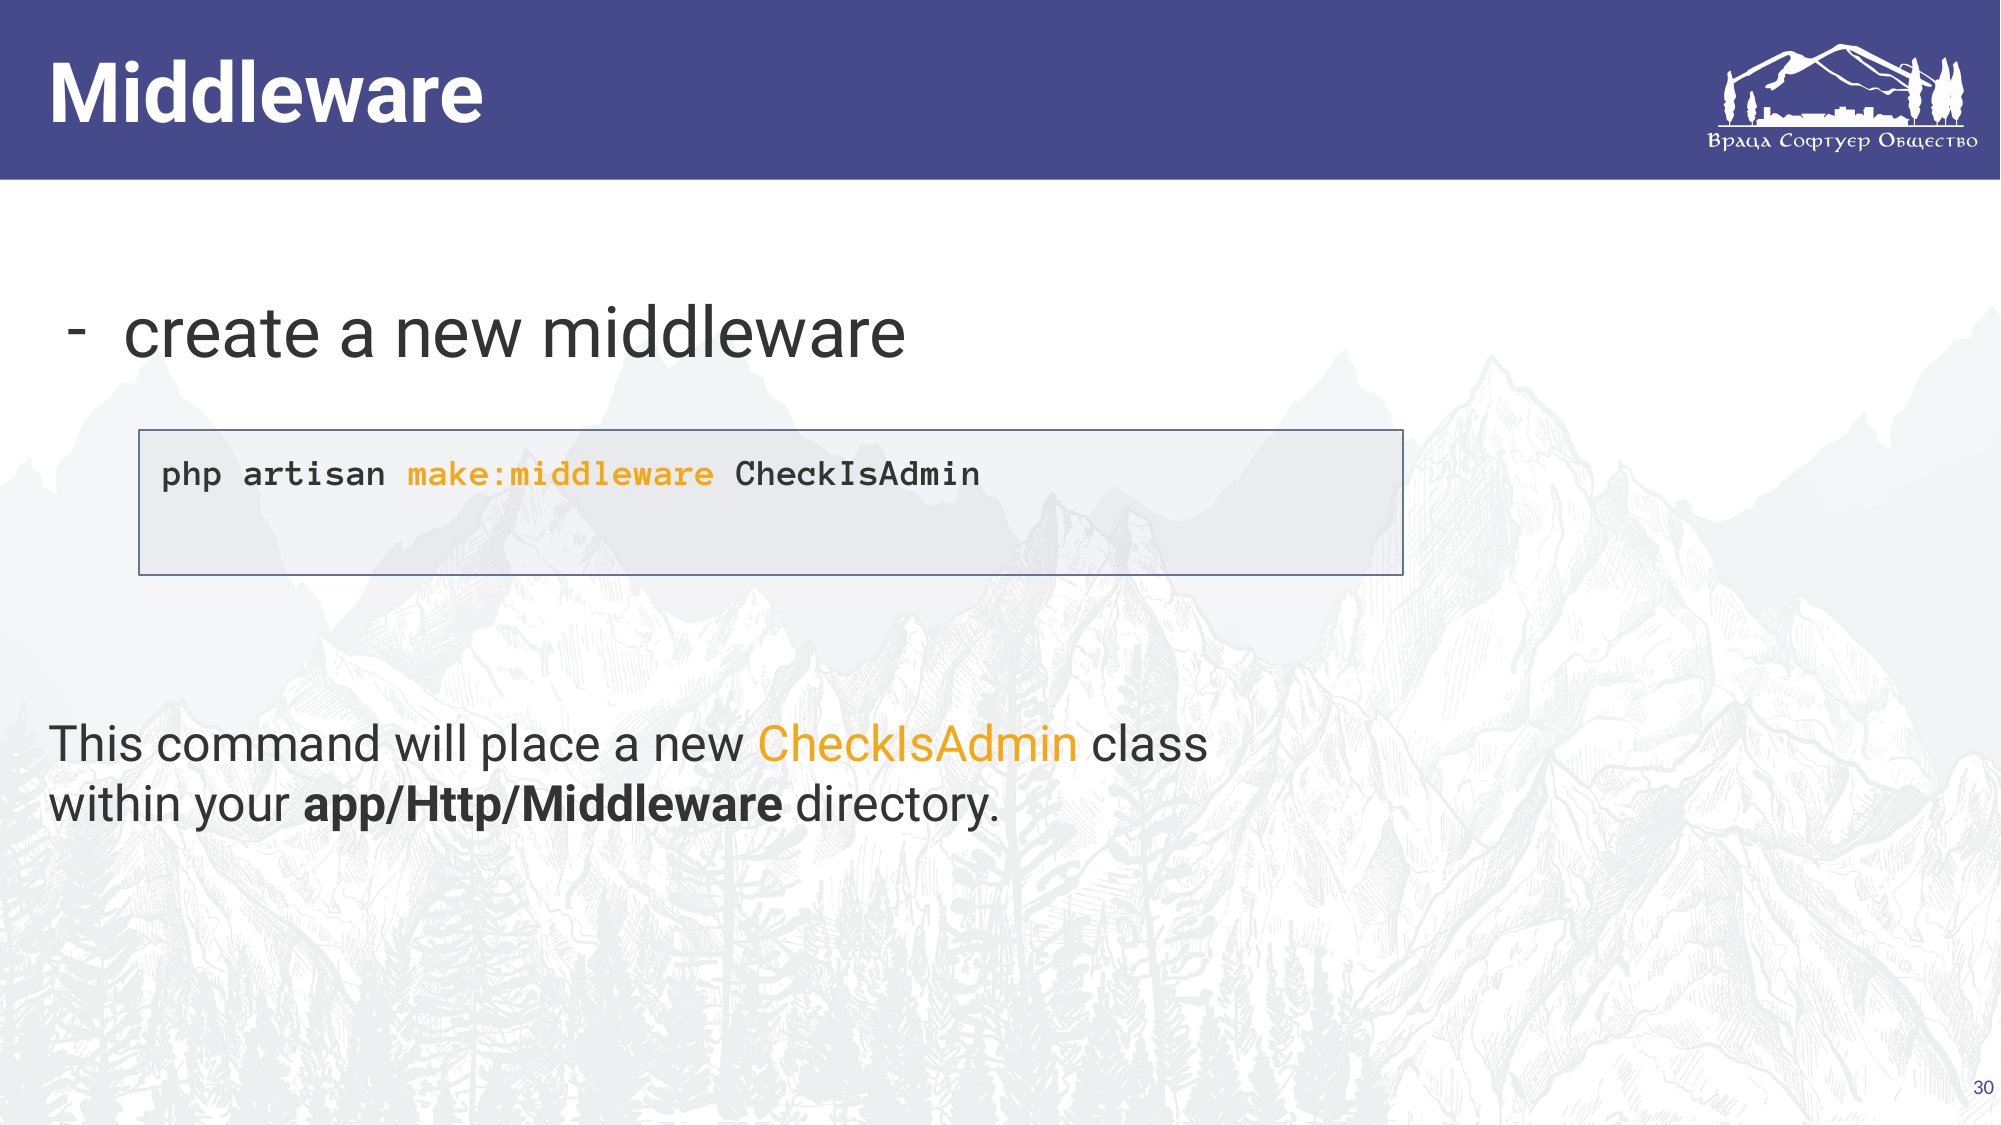

# Middleware

create a new middleware

This command will place a new CheckIsAdmin class
within your app/Http/Middleware directory.

php artisan make:middleware CheckIsAdmin

30